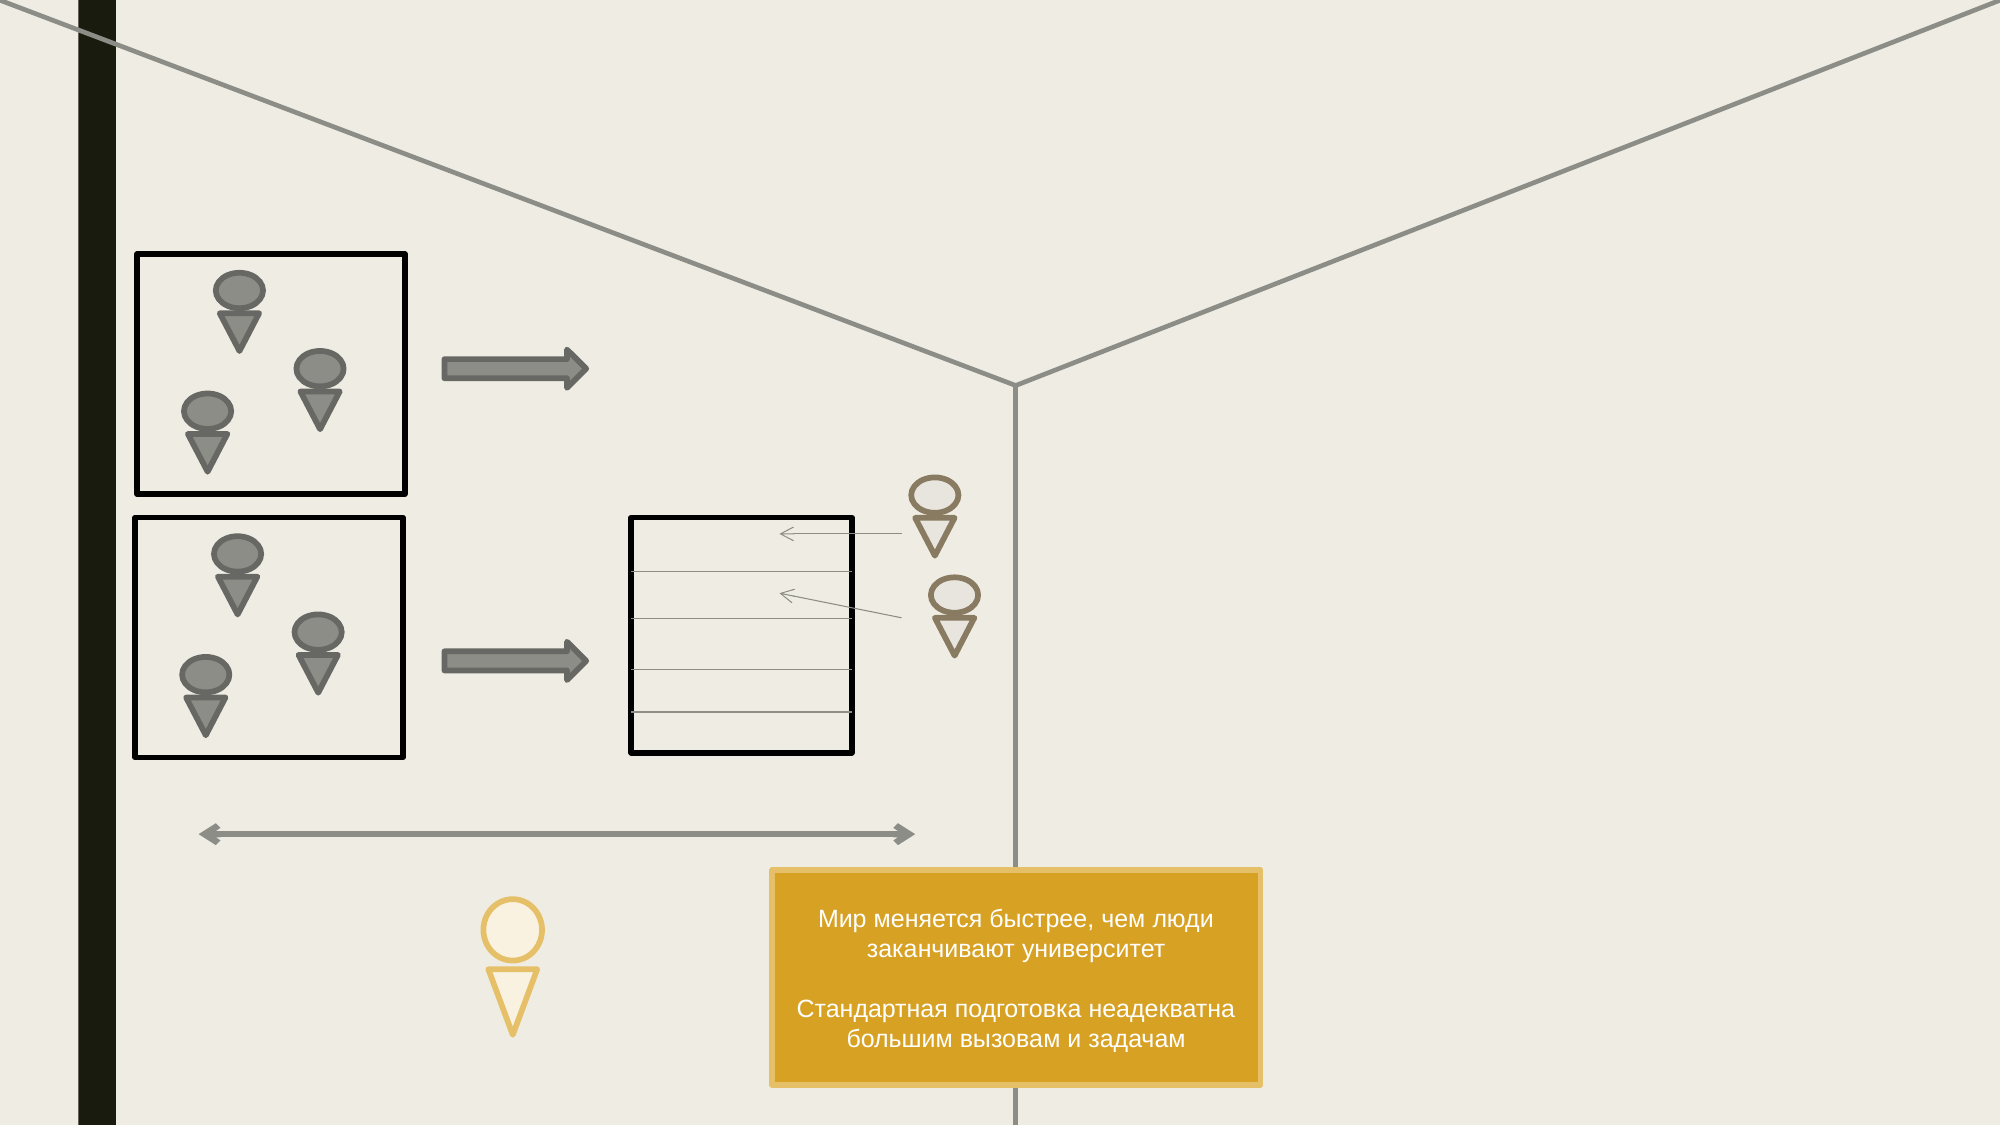

Мир меняется быстрее, чем люди заканчивают университет

Стандартная подготовка неадекватна большим вызовам и задачам